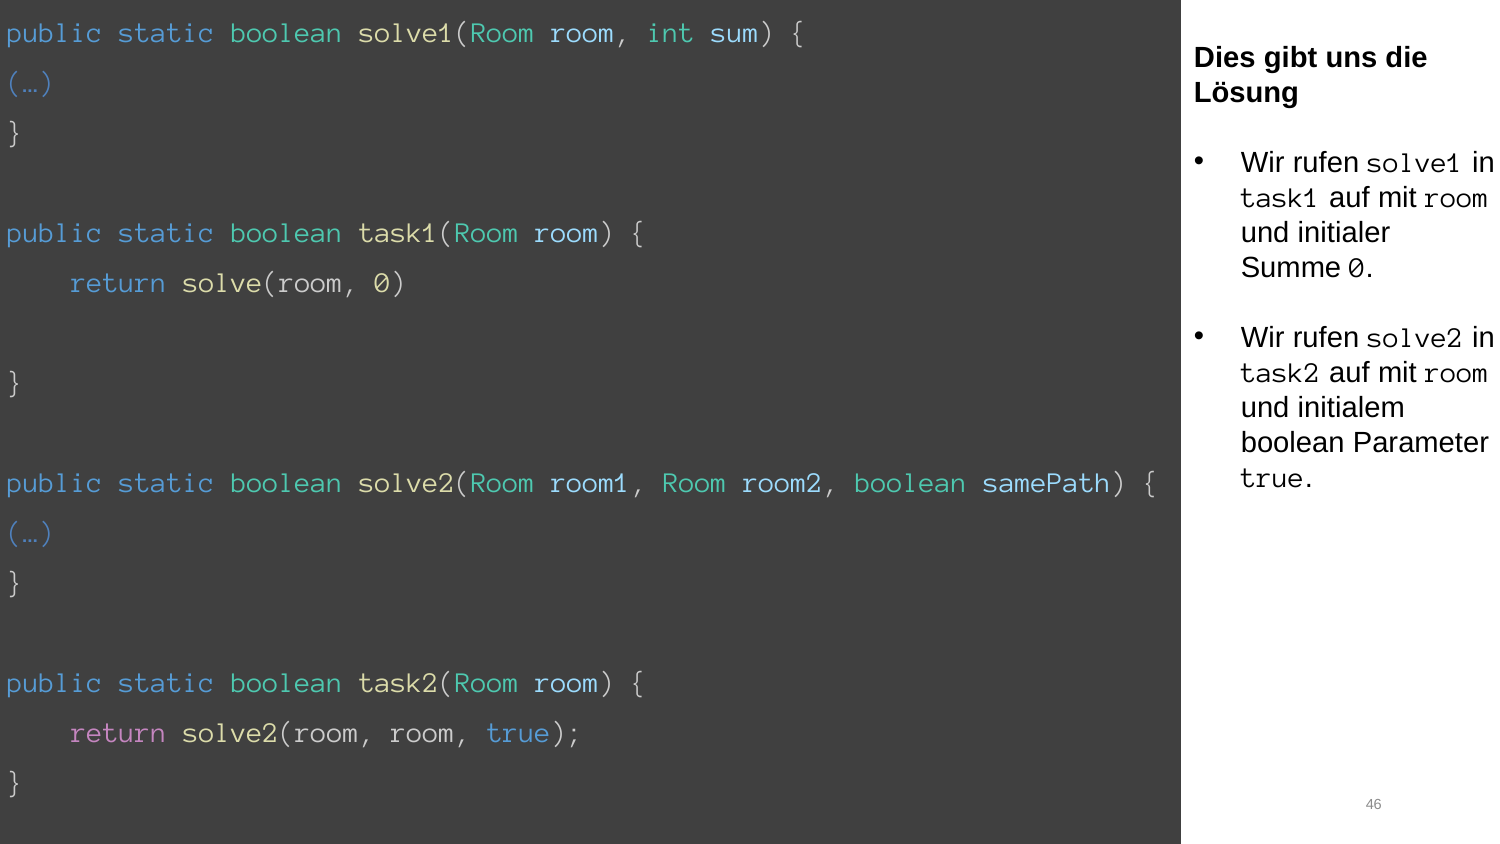

public static boolean solve1(Room room, int sum) {
(…)
}

public static boolean task1(Room room) {
    return solve(room, 0)

}

public static boolean solve2(Room room1, Room room2, boolean samePath) {
(…)
}

public static boolean task2(Room room) {
    return solve2(room, room, true);
}

Dies gibt uns die Lösung

Wir rufen solve1 in task1 auf mit room und initialer Summe 0.

Wir rufen solve2 in task2 auf mit room und initialem boolean Parameter true.

46